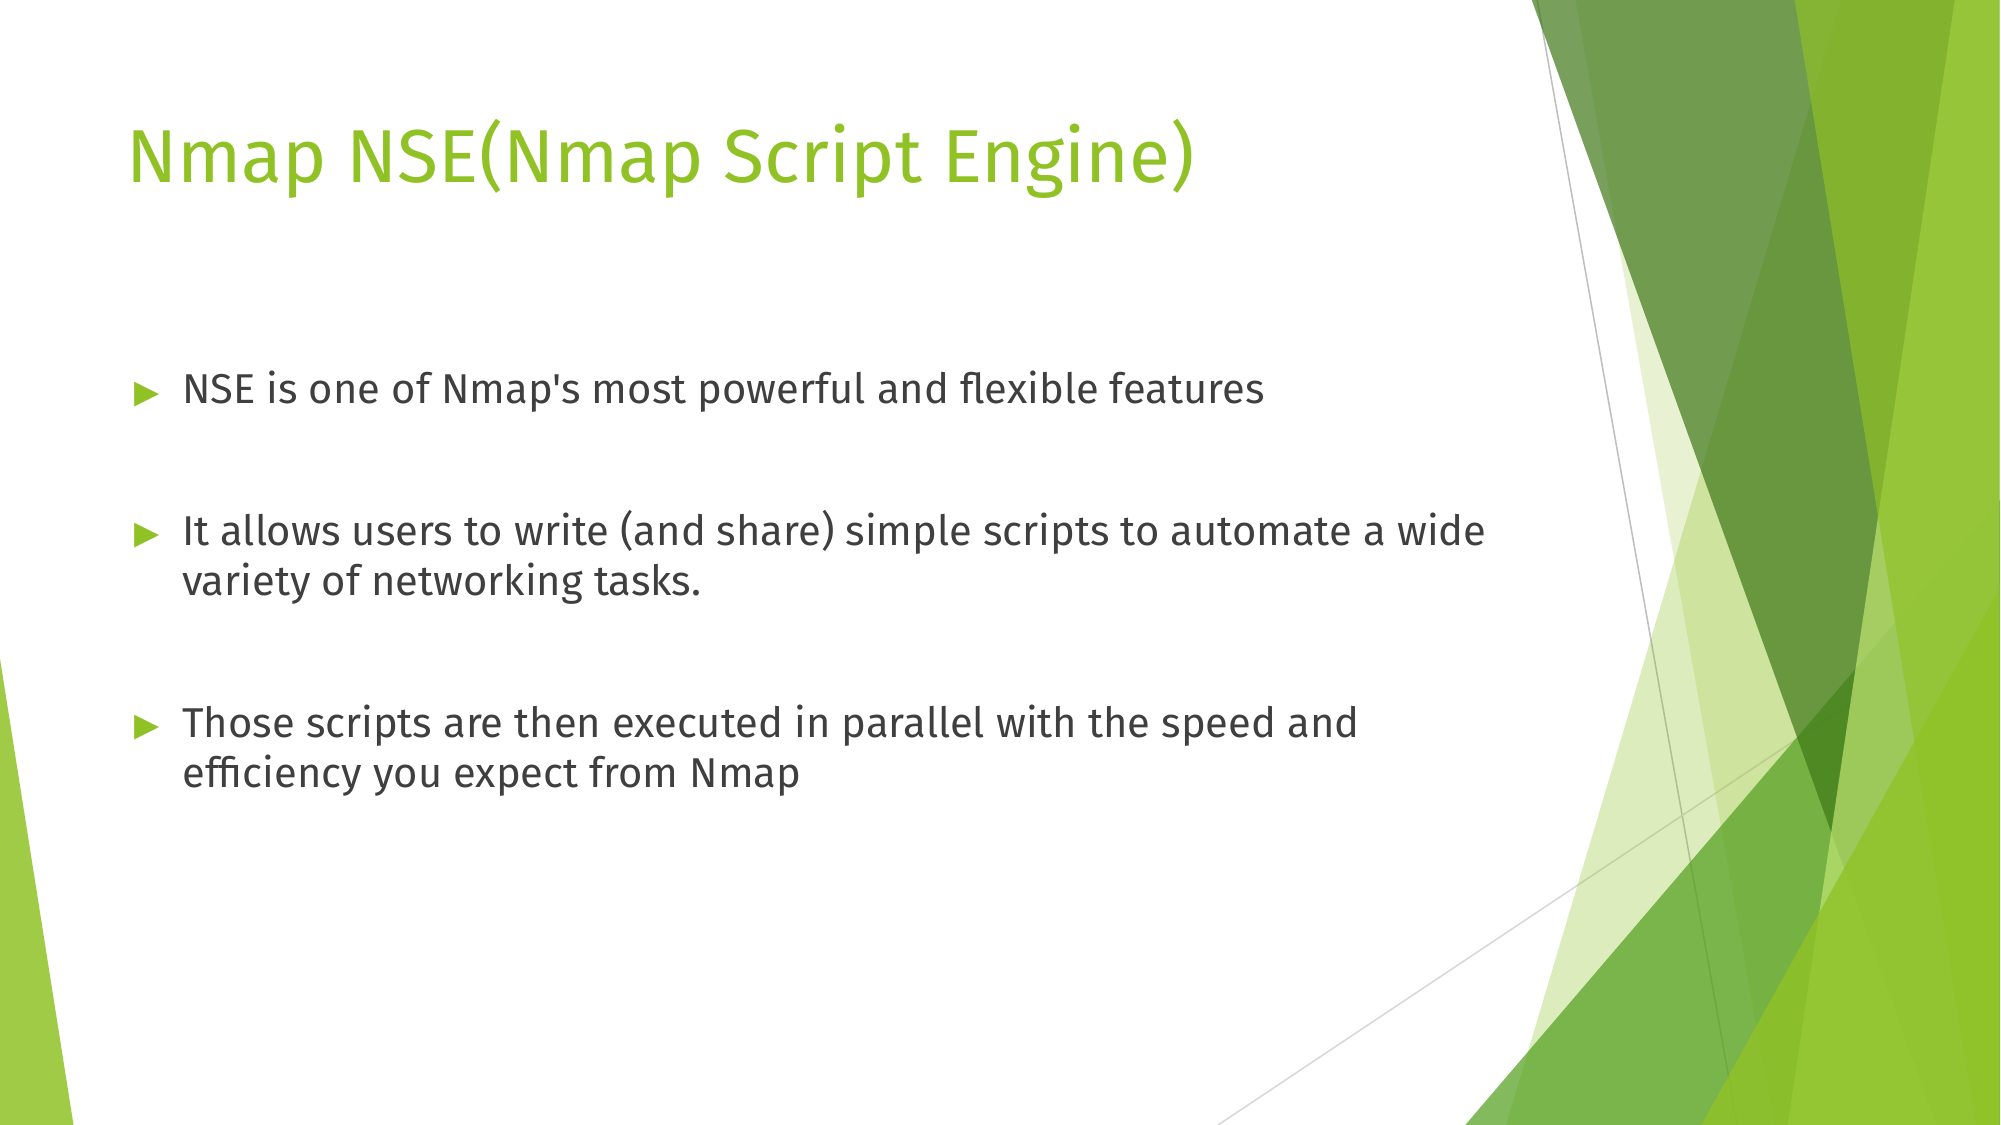

# Nmap NSE(Nmap Script Engine)
NSE is one of Nmap's most powerful and flexible features

It allows users to write (and share) simple scripts to automate a wide variety of networking tasks.

Those scripts are then executed in parallel with the speed and efficiency you expect from Nmap